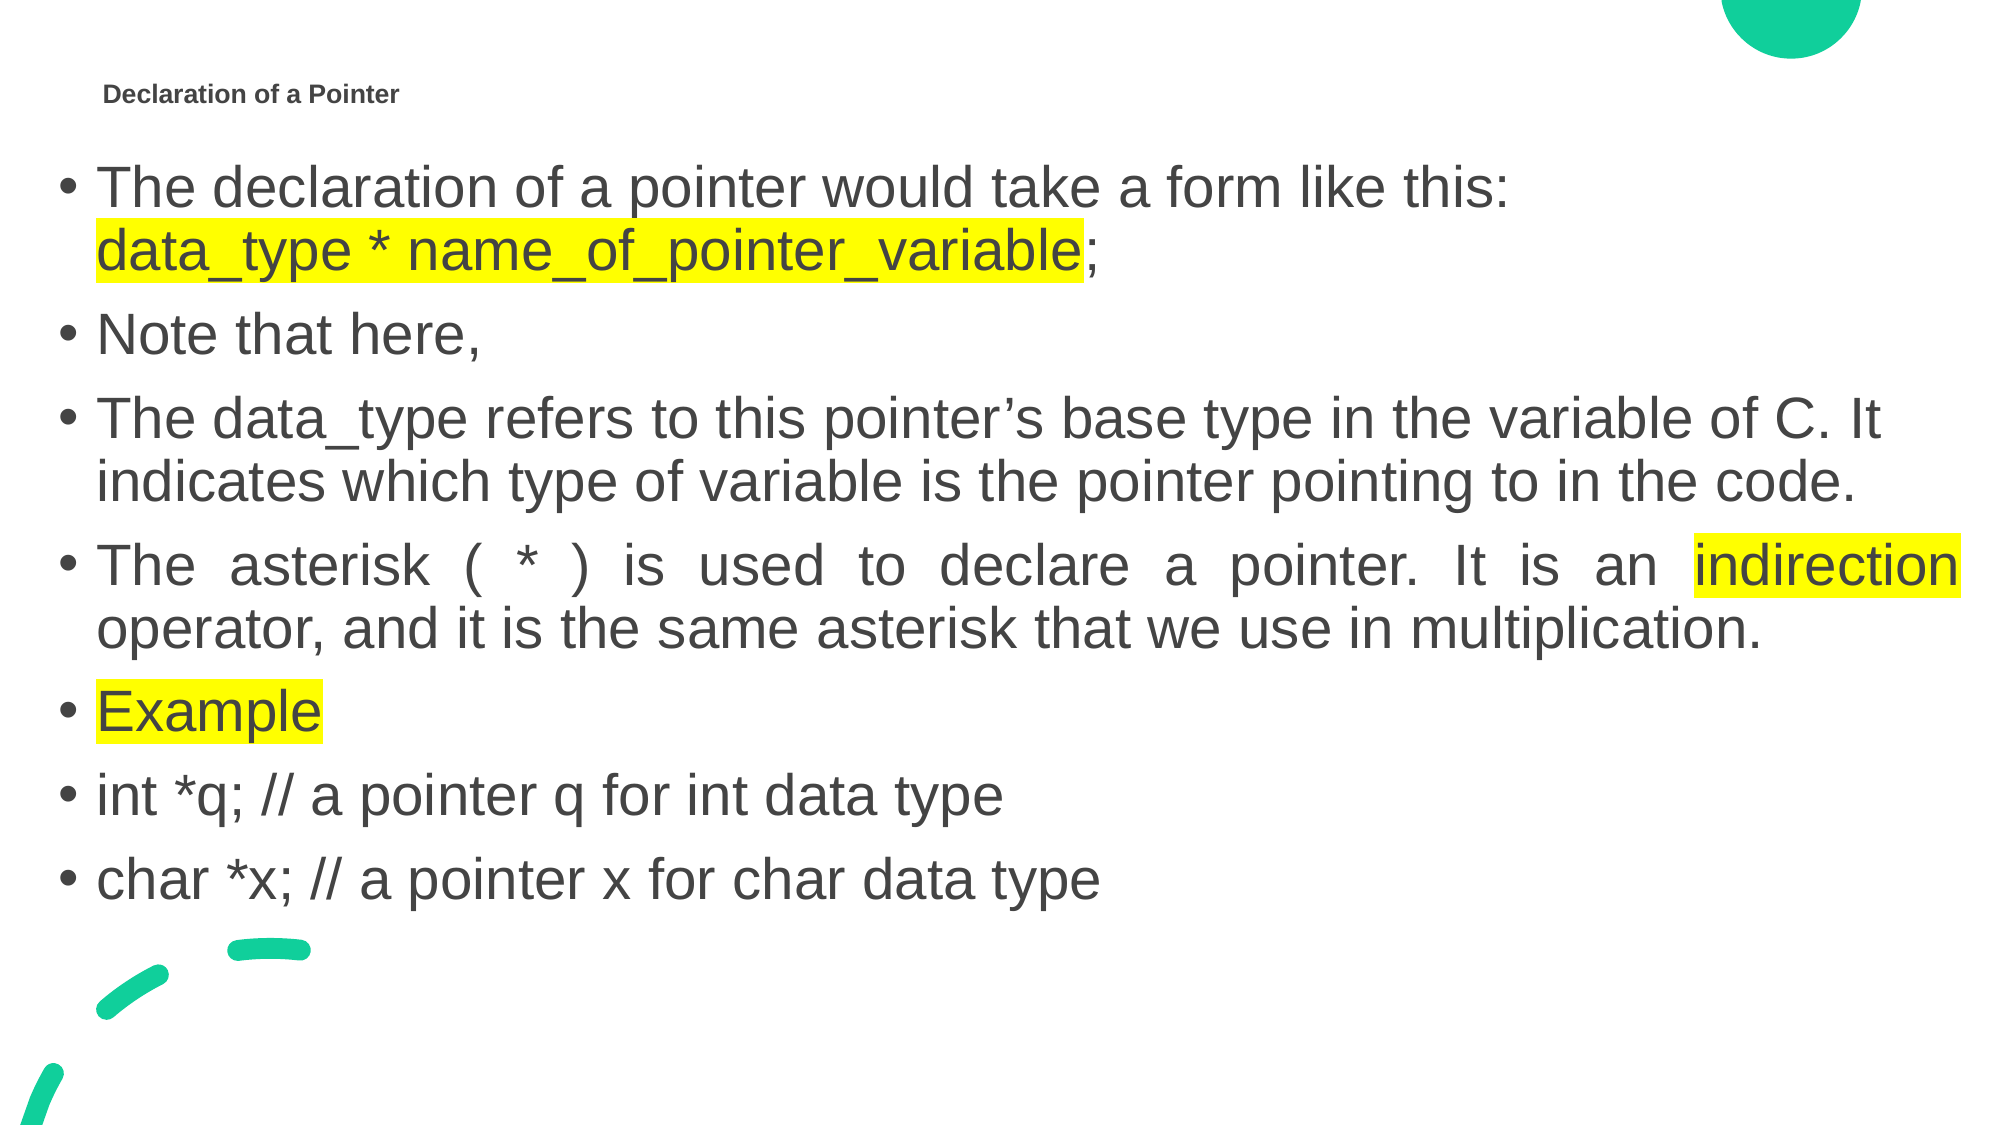

# Declaration of a Pointer
The declaration of a pointer would take a form like this: 			data_type * name_of_pointer_variable;
Note that here,
The data_type refers to this pointer’s base type in the variable of C. It indicates which type of variable is the pointer pointing to in the code.
The asterisk ( * ) is used to declare a pointer. It is an indirection operator, and it is the same asterisk that we use in multiplication.
Example
int *q; // a pointer q for int data type
char *x; // a pointer x for char data type